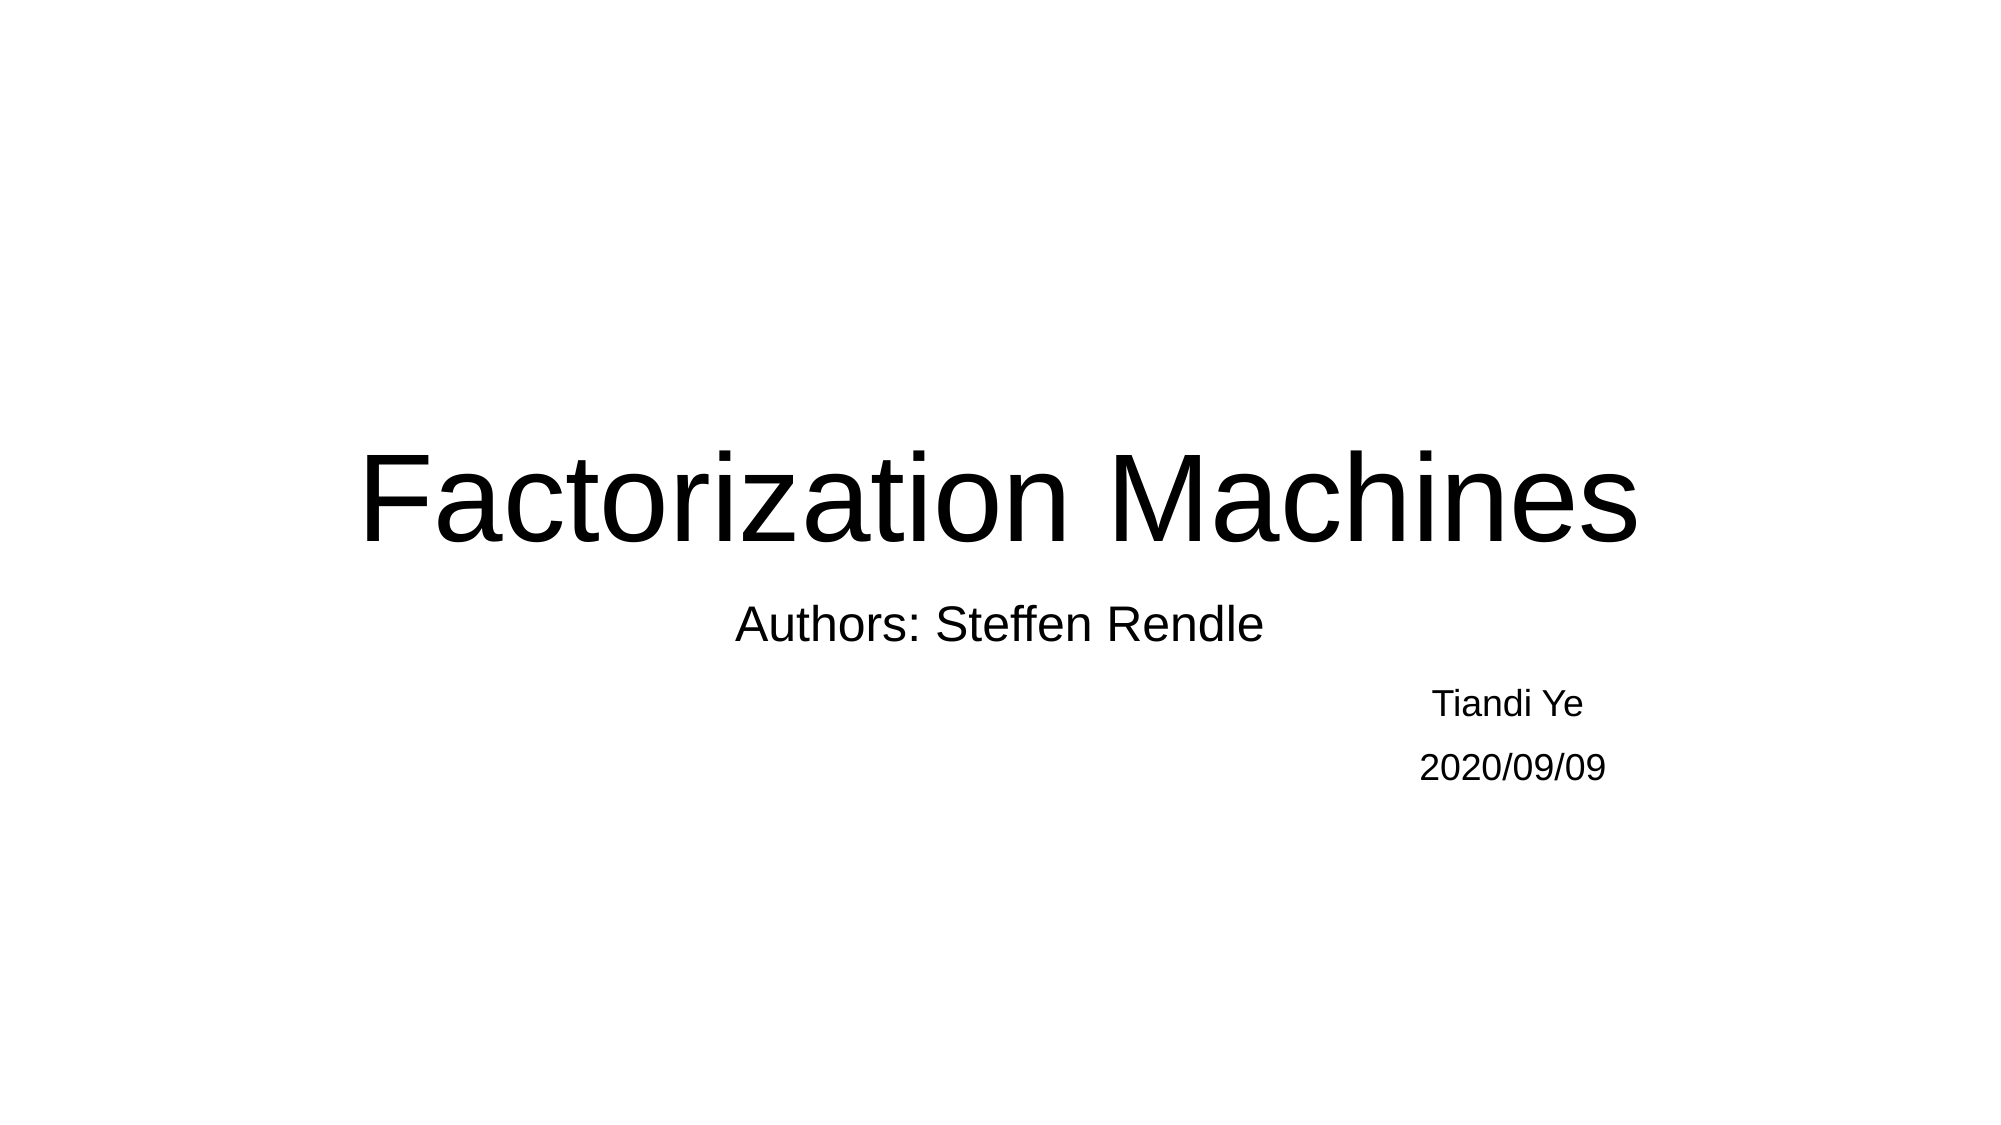

# Factorization Machines
Authors: Steffen Rendle
						         Tiandi Ye
						            2020/09/09